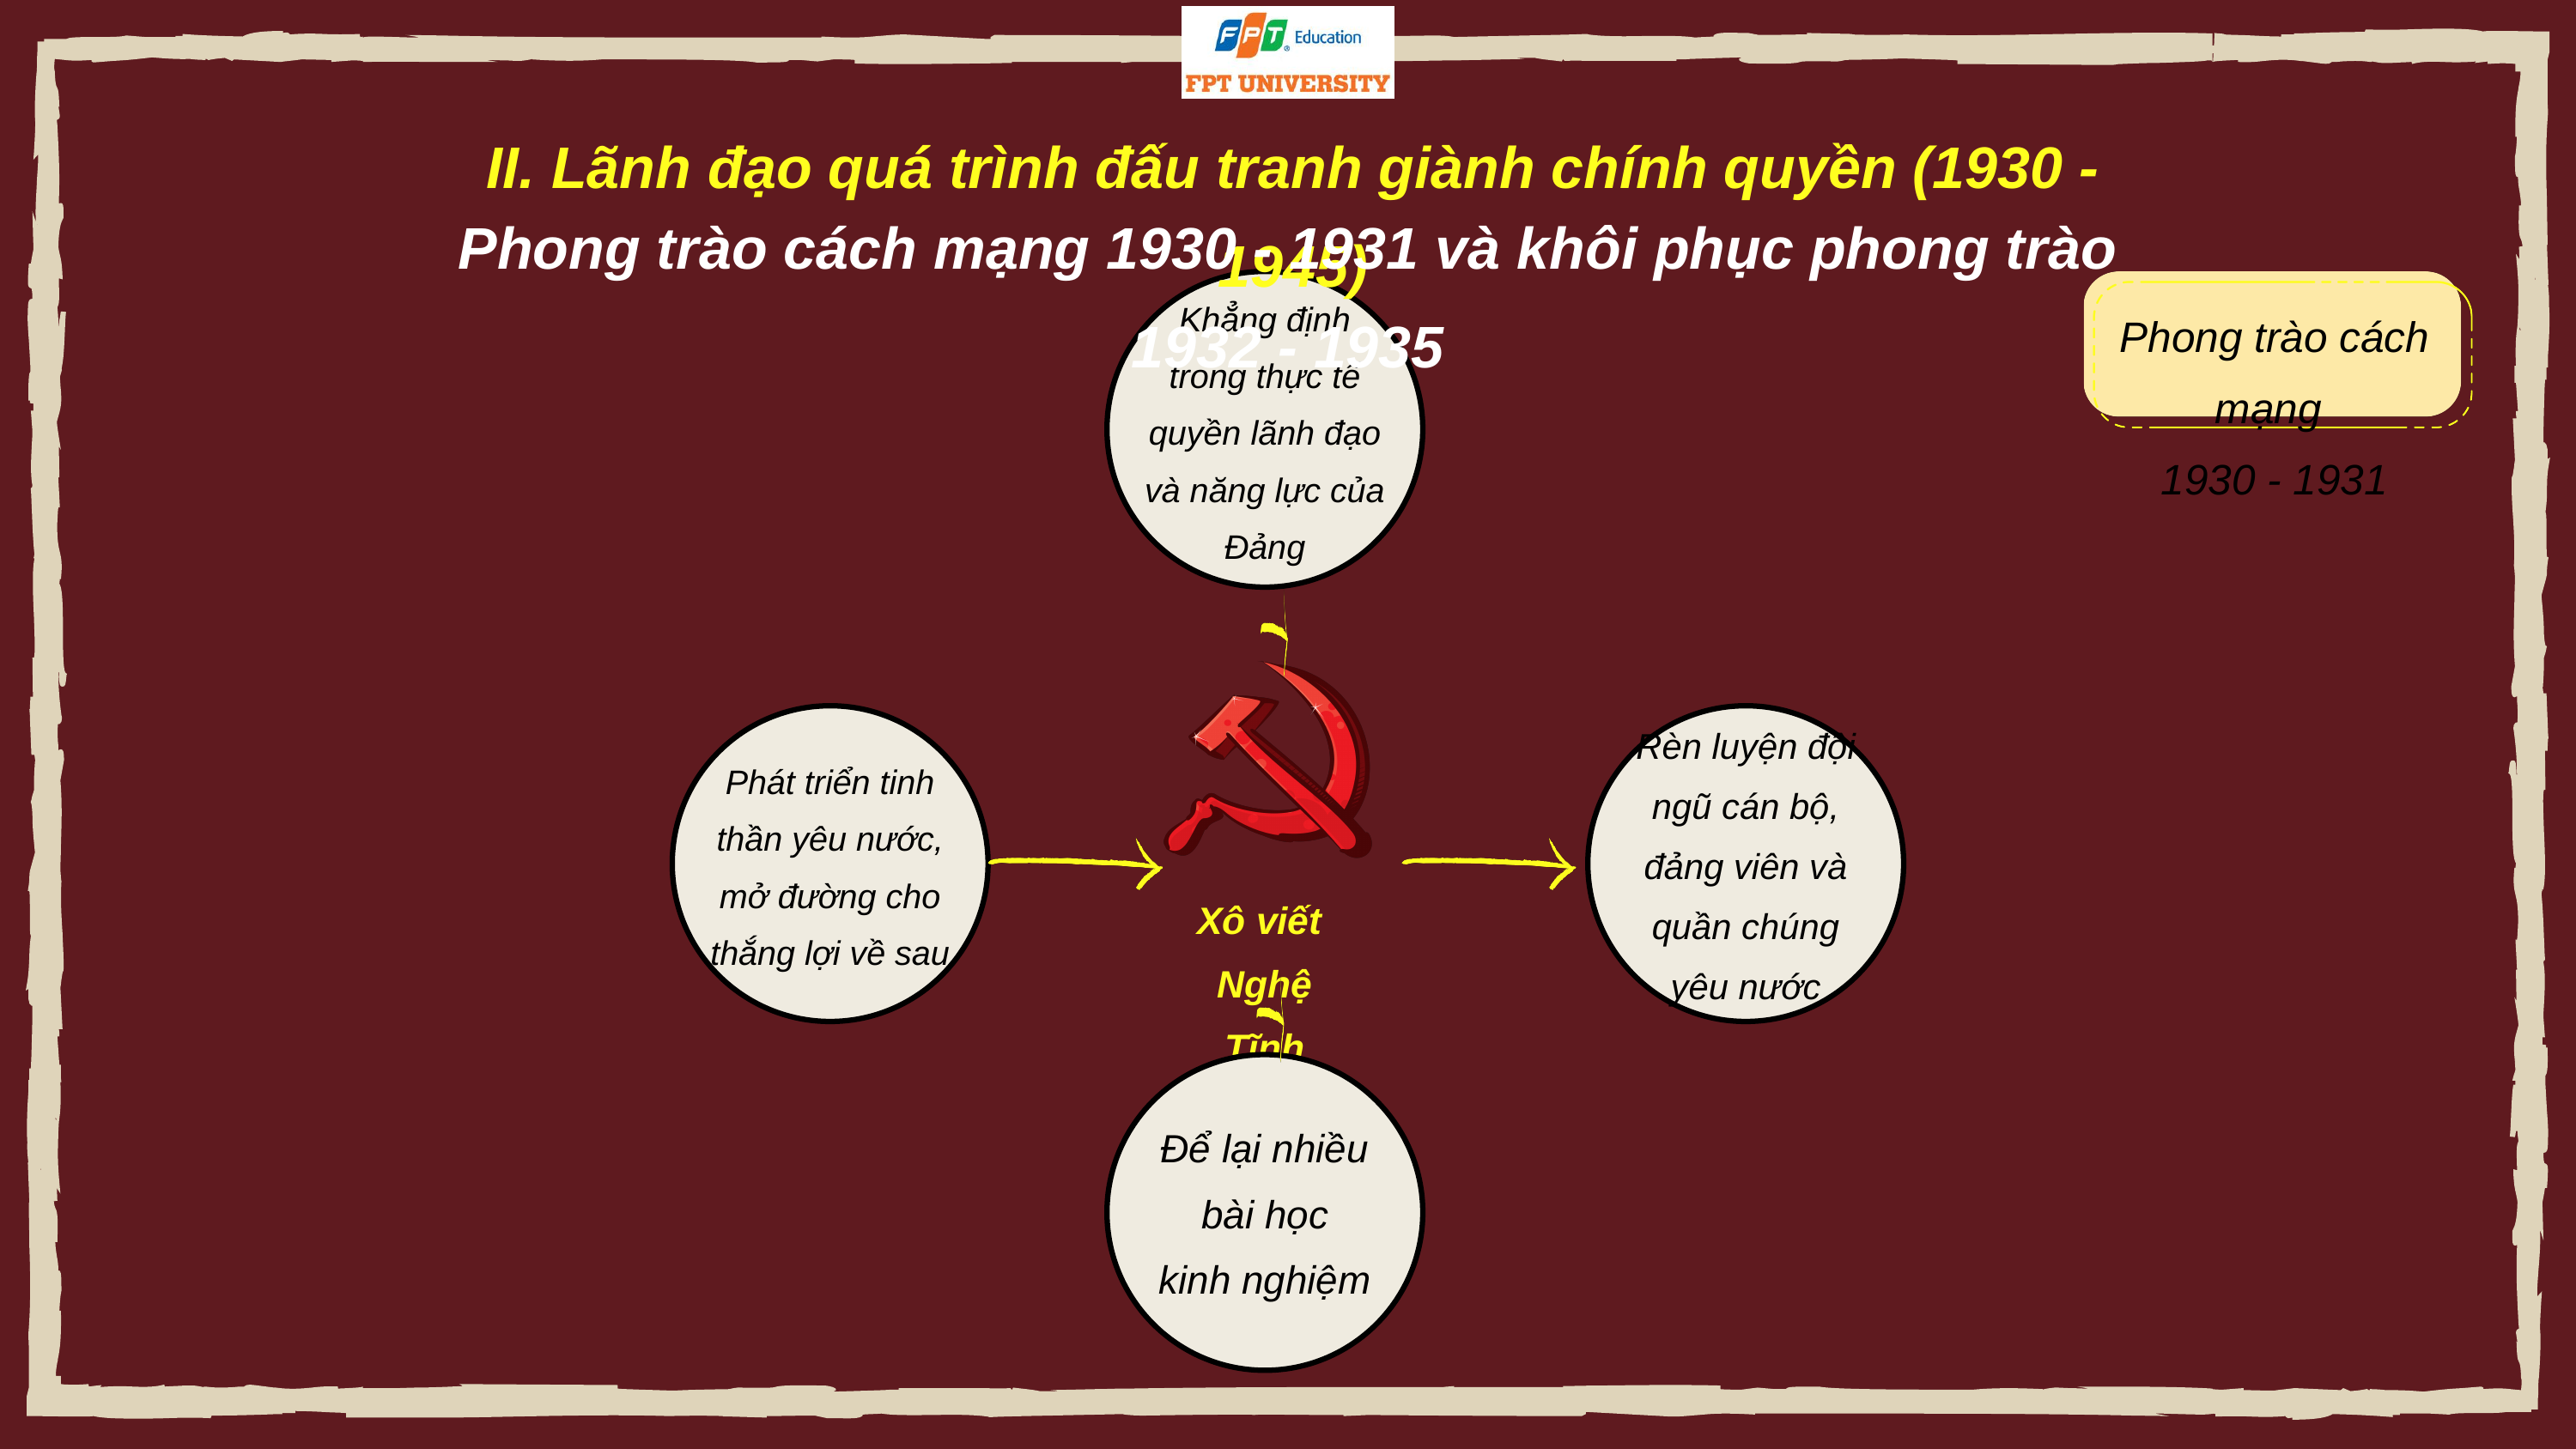

II. Lãnh đạo quá trình đấu tranh giành chính quyền (1930 - 1945)
Phong trào cách mạng 1930 - 1931 và khôi phục phong trào 1932 - 1935

Khẳng định trong thực tế quyền lãnh đạo và năng lực của Đảng

Phong trào cách mạng
1930 - 1931

Xô viết
Nghệ Tĩnh

Phát triển tinh thần yêu nước, mở đường cho thắng lợi về sau

Rèn luyện đội ngũ cán bộ, đảng viên và quần chúng yêu nước

Để lại nhiều
 bài học
kinh nghiệm